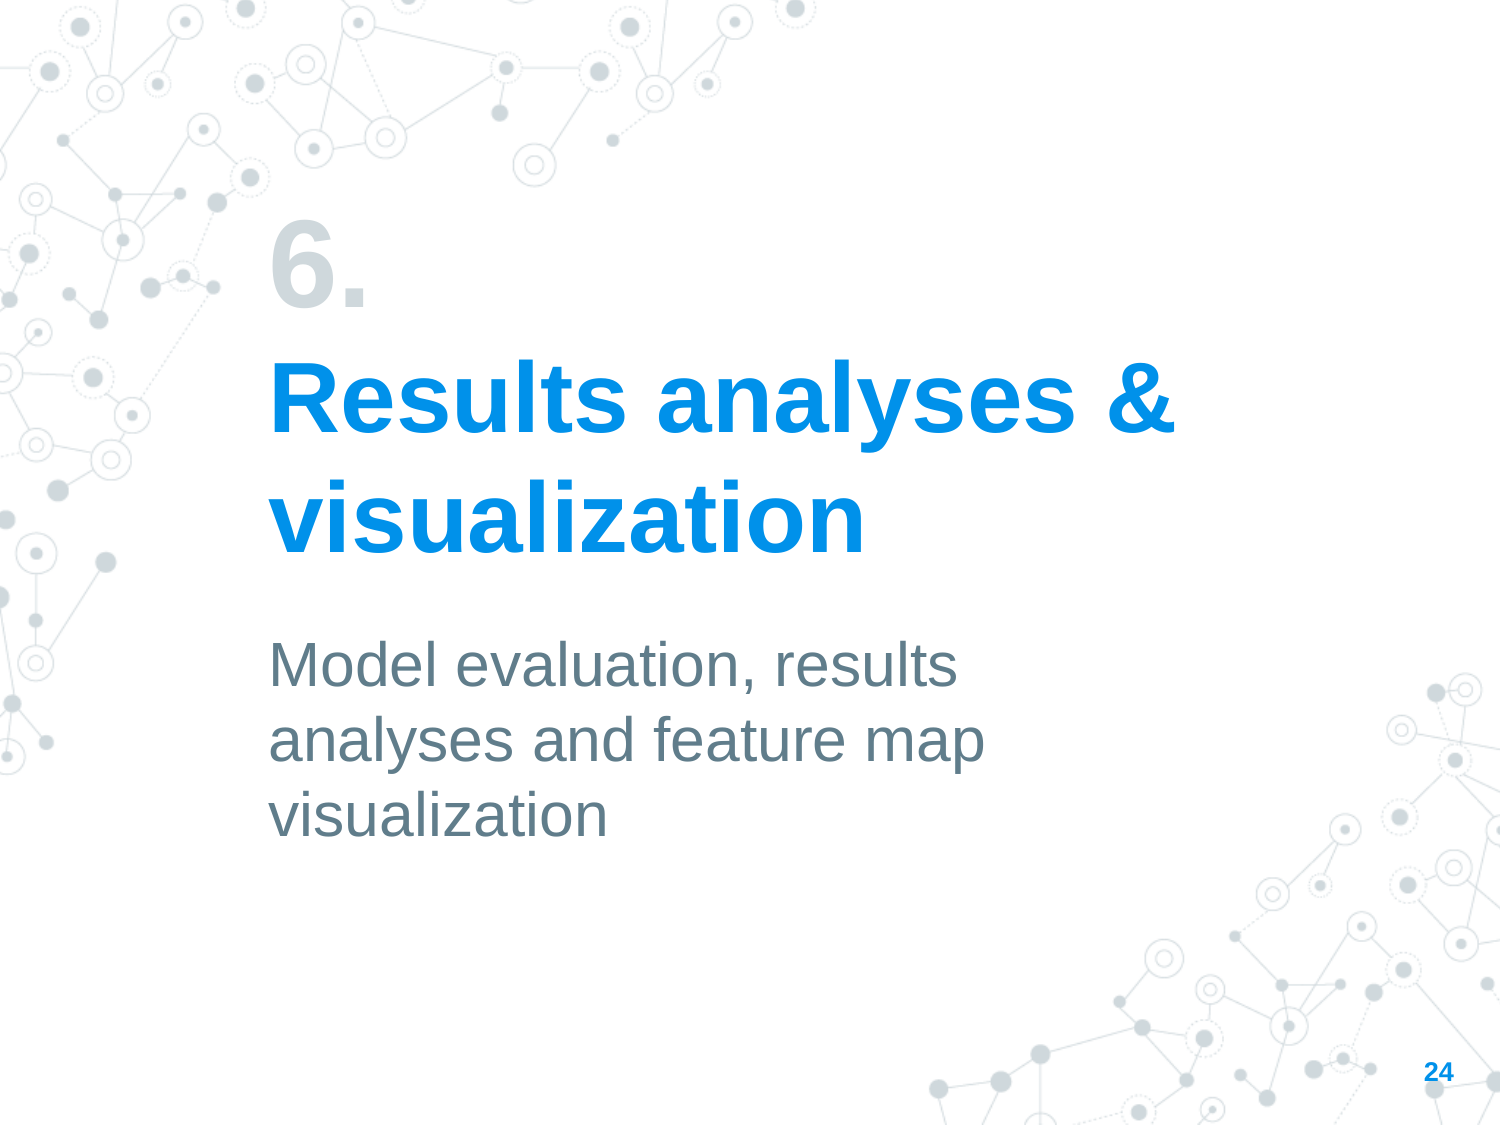

# 6.
Results analyses & visualization
Model evaluation, results analyses and feature map visualization
24